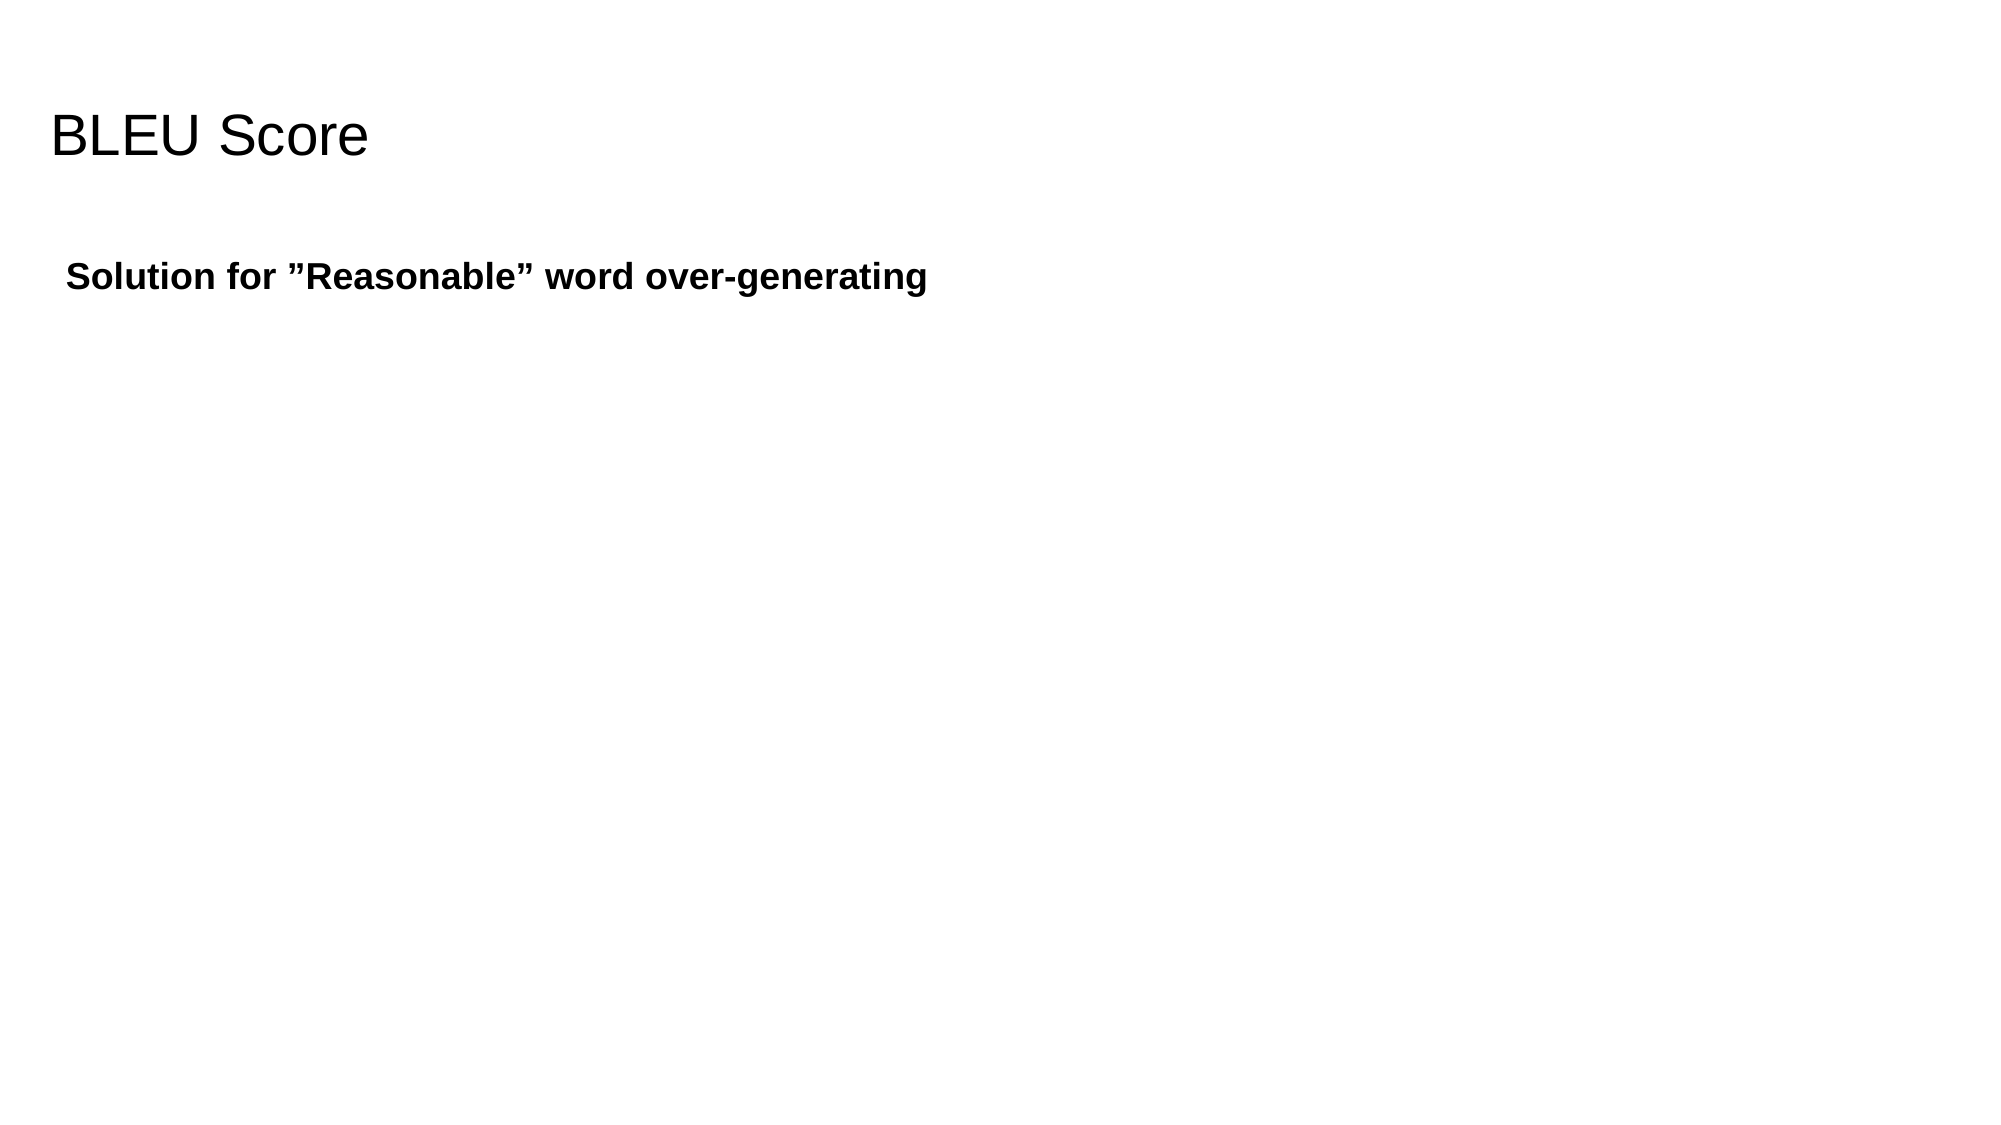

BLEU Score
Solution for ”Reasonable” word over-generating